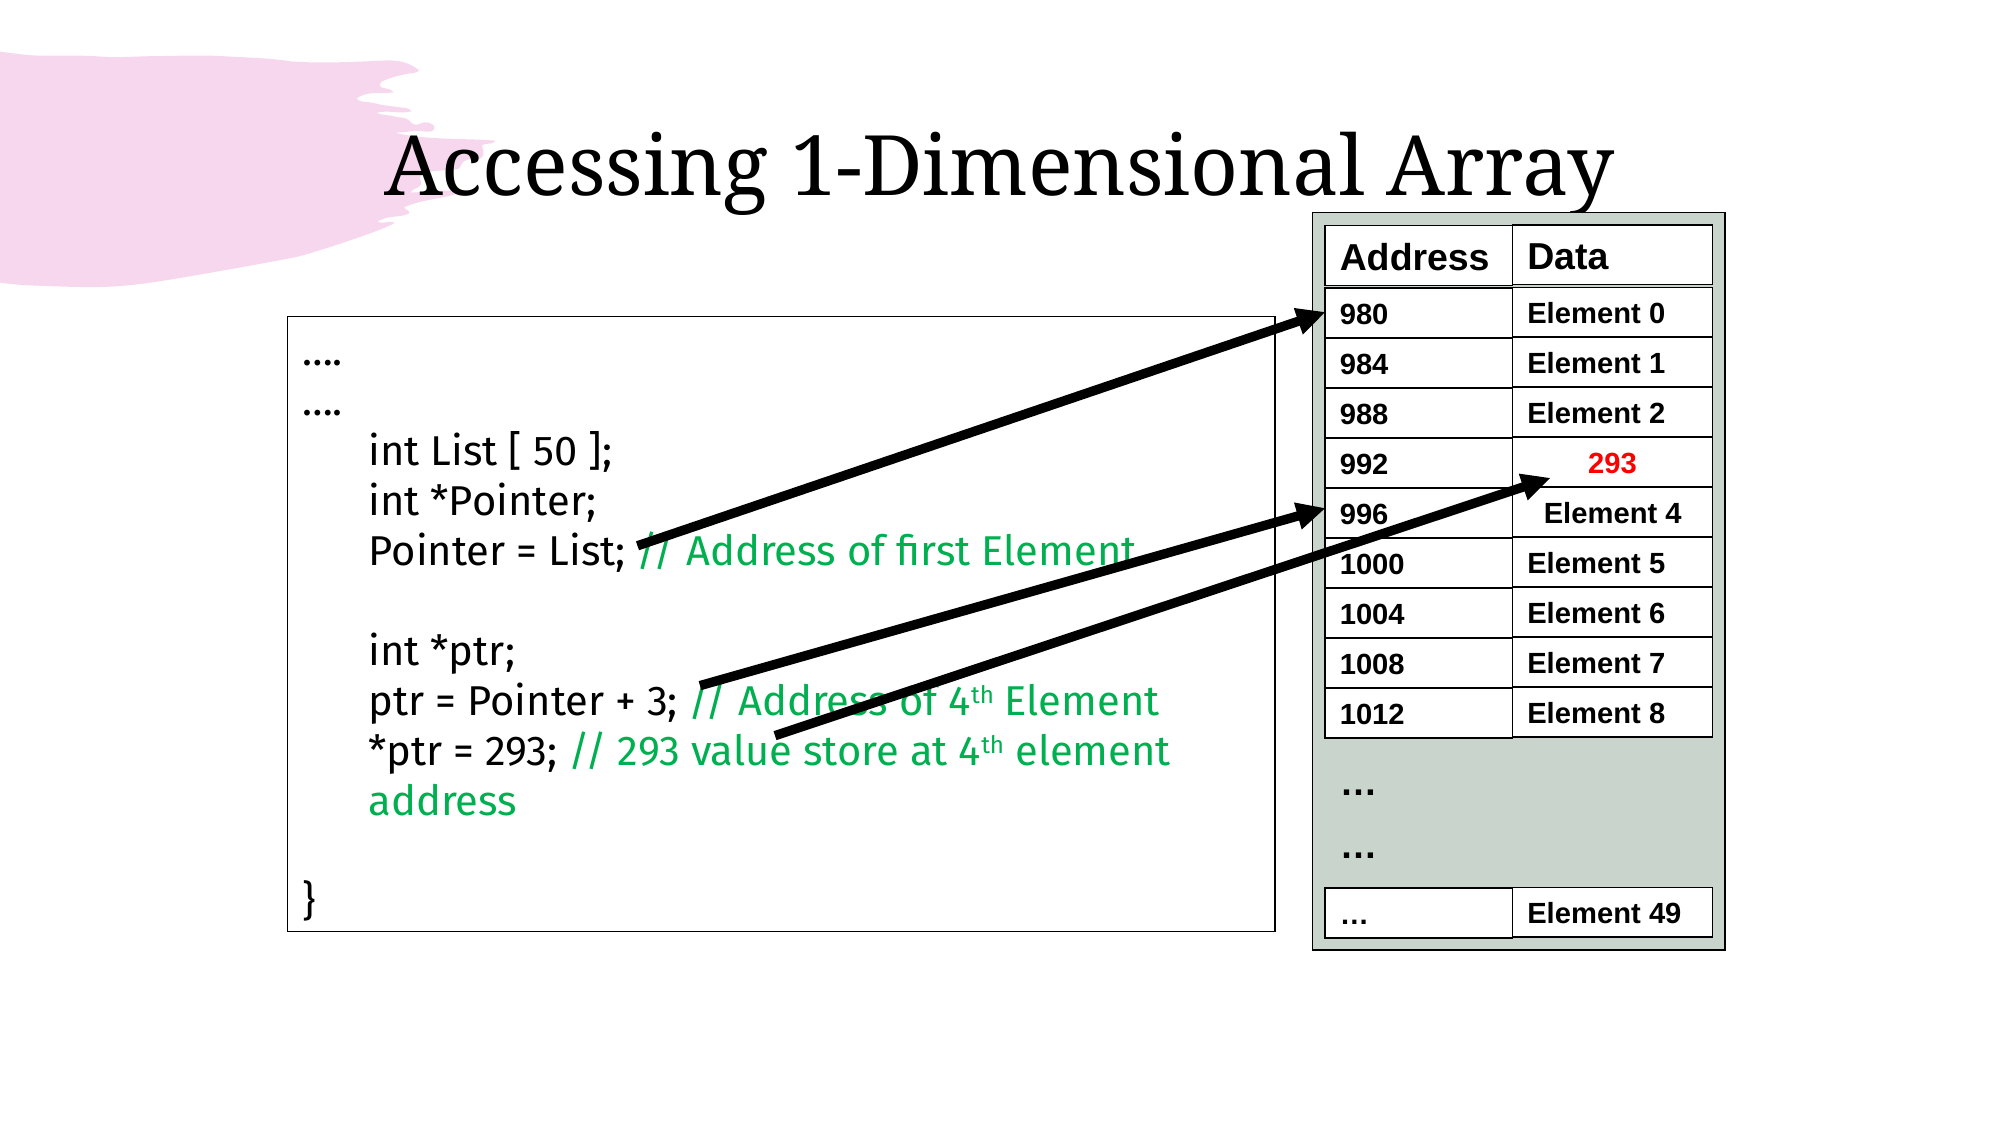

# Accessing 1-Dimensional Array

Data
Address
Element 0
980

….
….
	int List [ 50 ];
	int *Pointer;
	Pointer = List; // Address of first Element

	int *ptr;
	ptr = Pointer + 3; // Address of 4th Element
	*ptr = 293; // 293 value store at 4th element address

}
Element 1
984
Element 2
988
293
992

  Element 4
996

Element 5
1000
Element 6
1004
Element 7
1008
Element 8
1012

…

…
Element 49
…